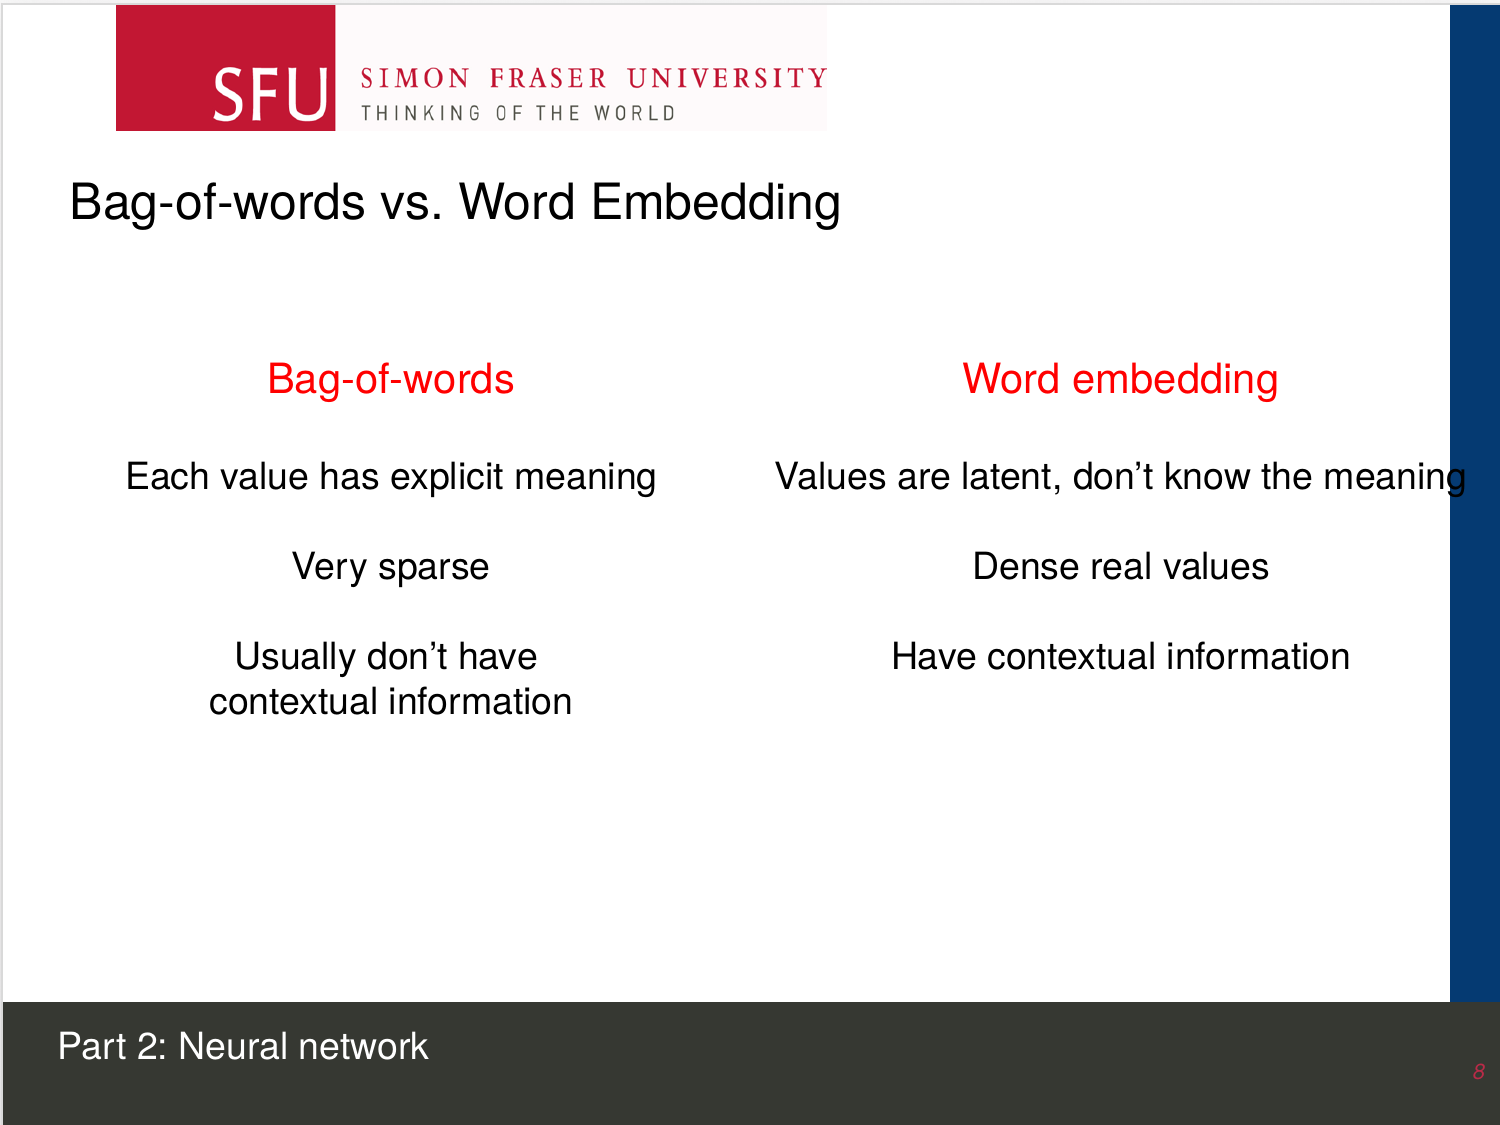

Bag-of-words vs. Word Embedding
Bag-of-words
Word embedding
Each value has explicit meaning

Very sparse

Usually don’t have
contextual information
Values are latent, don’t know the meaning

Dense real values

Have contextual information
Part 2: Neural network
8